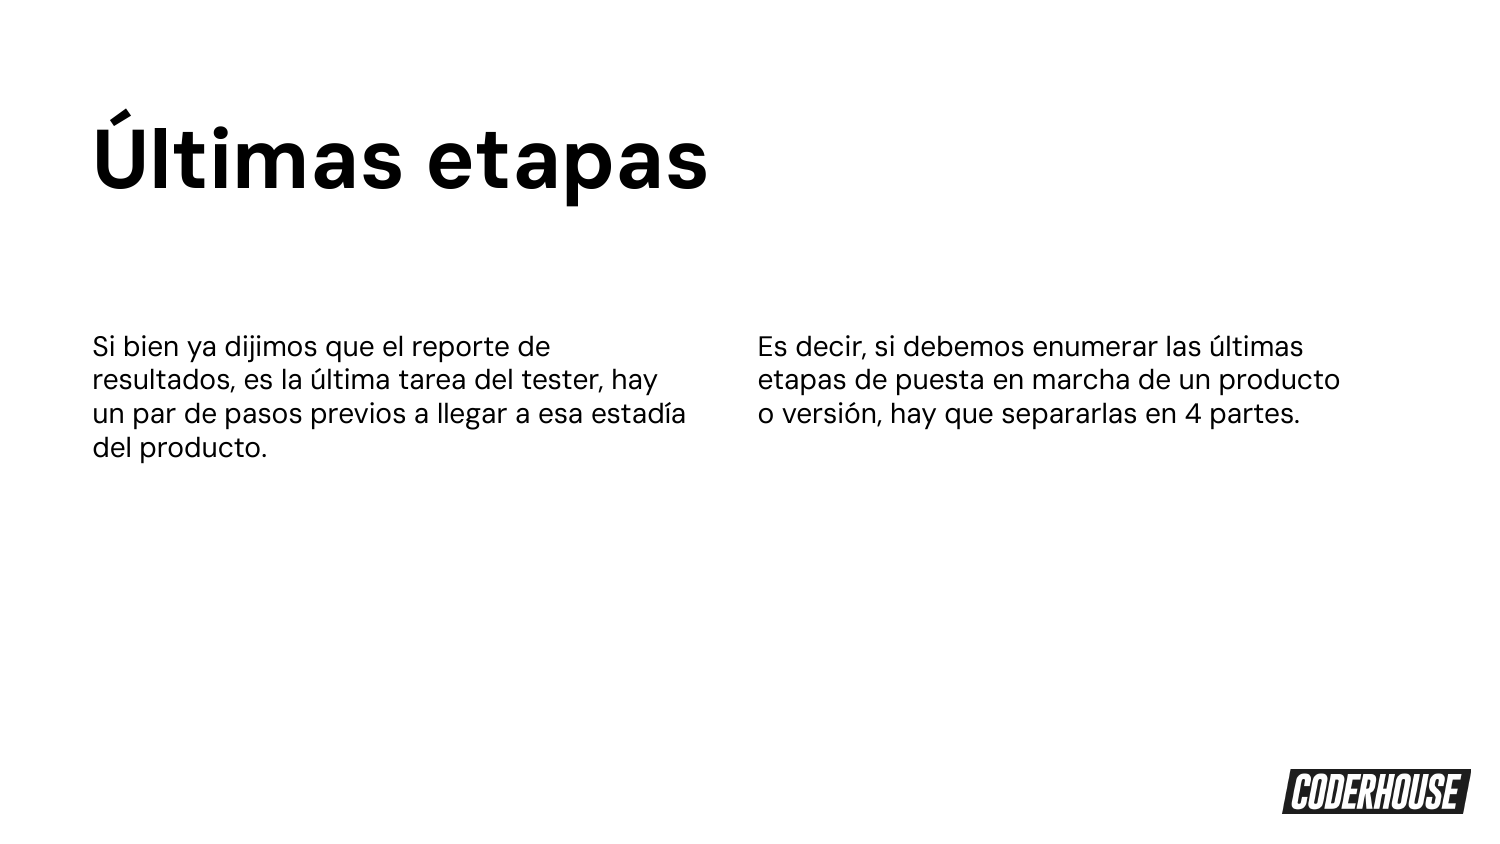

Últimas etapas
Si bien ya dijimos que el reporte de resultados, es la última tarea del tester, hay un par de pasos previos a llegar a esa estadía del producto.
Es decir, si debemos enumerar las últimas etapas de puesta en marcha de un producto o versión, hay que separarlas en 4 partes.